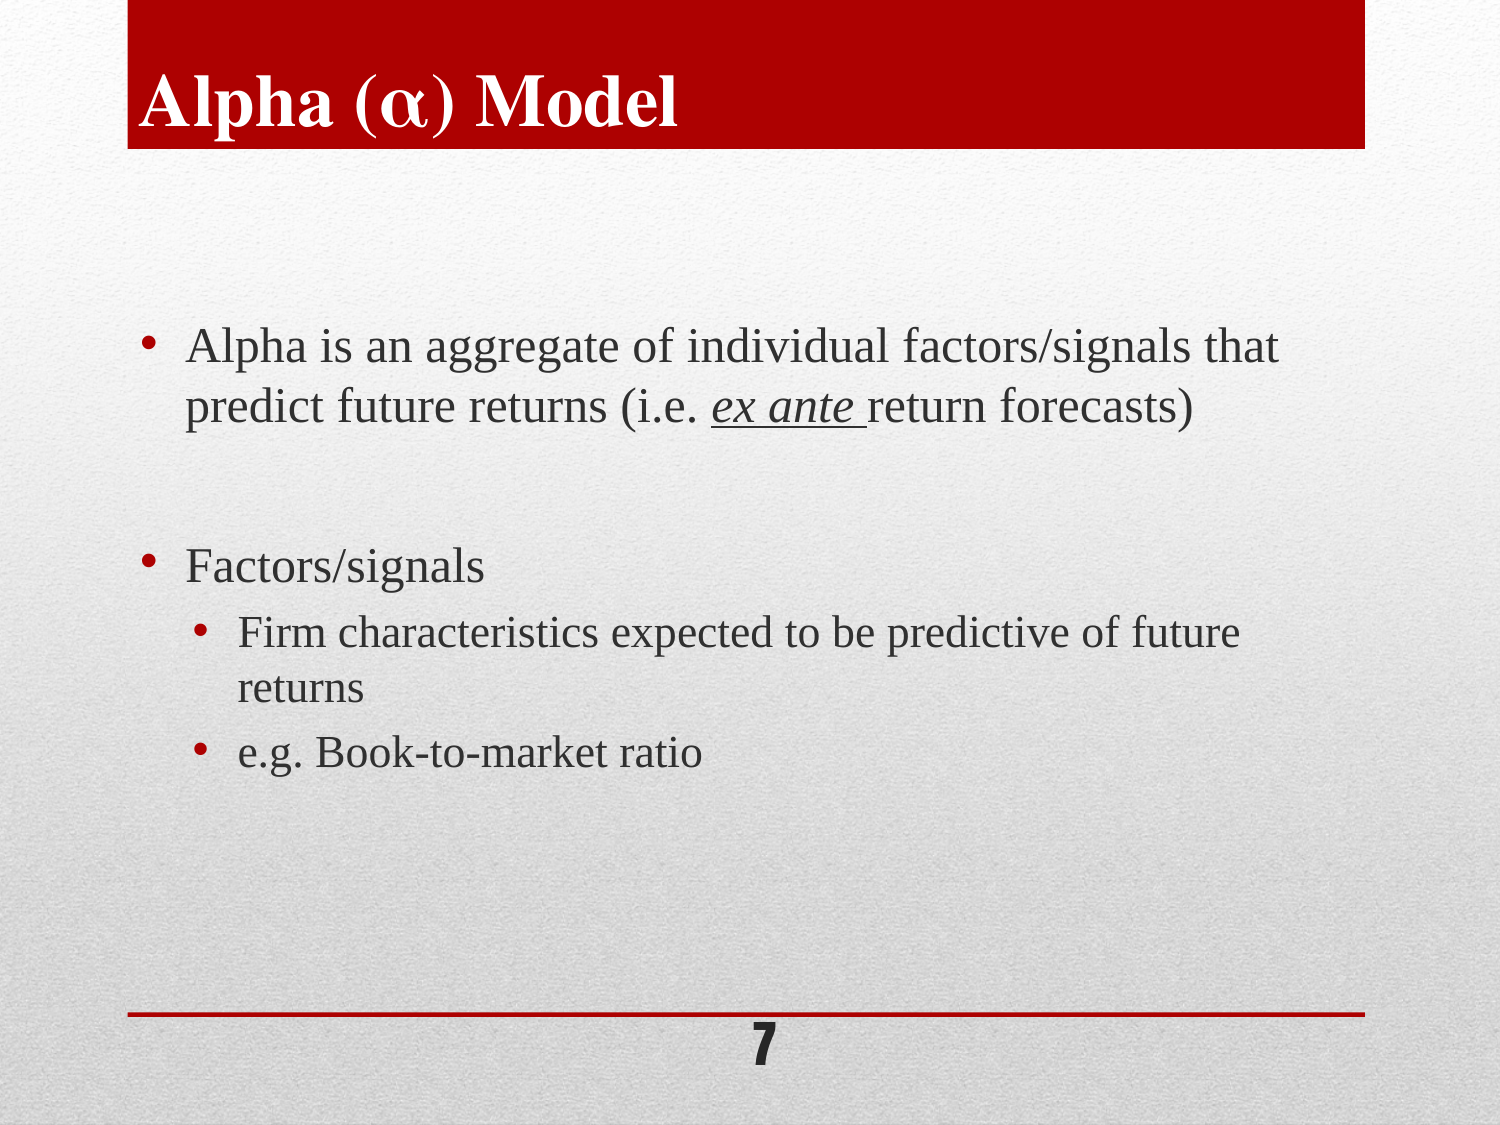

# Alpha (α) Model
Alpha is an aggregate of individual factors/signals that predict future returns (i.e. ex ante return forecasts)

Factors/signals
Firm characteristics expected to be predictive of future returns
e.g. Book-to-market ratio

7